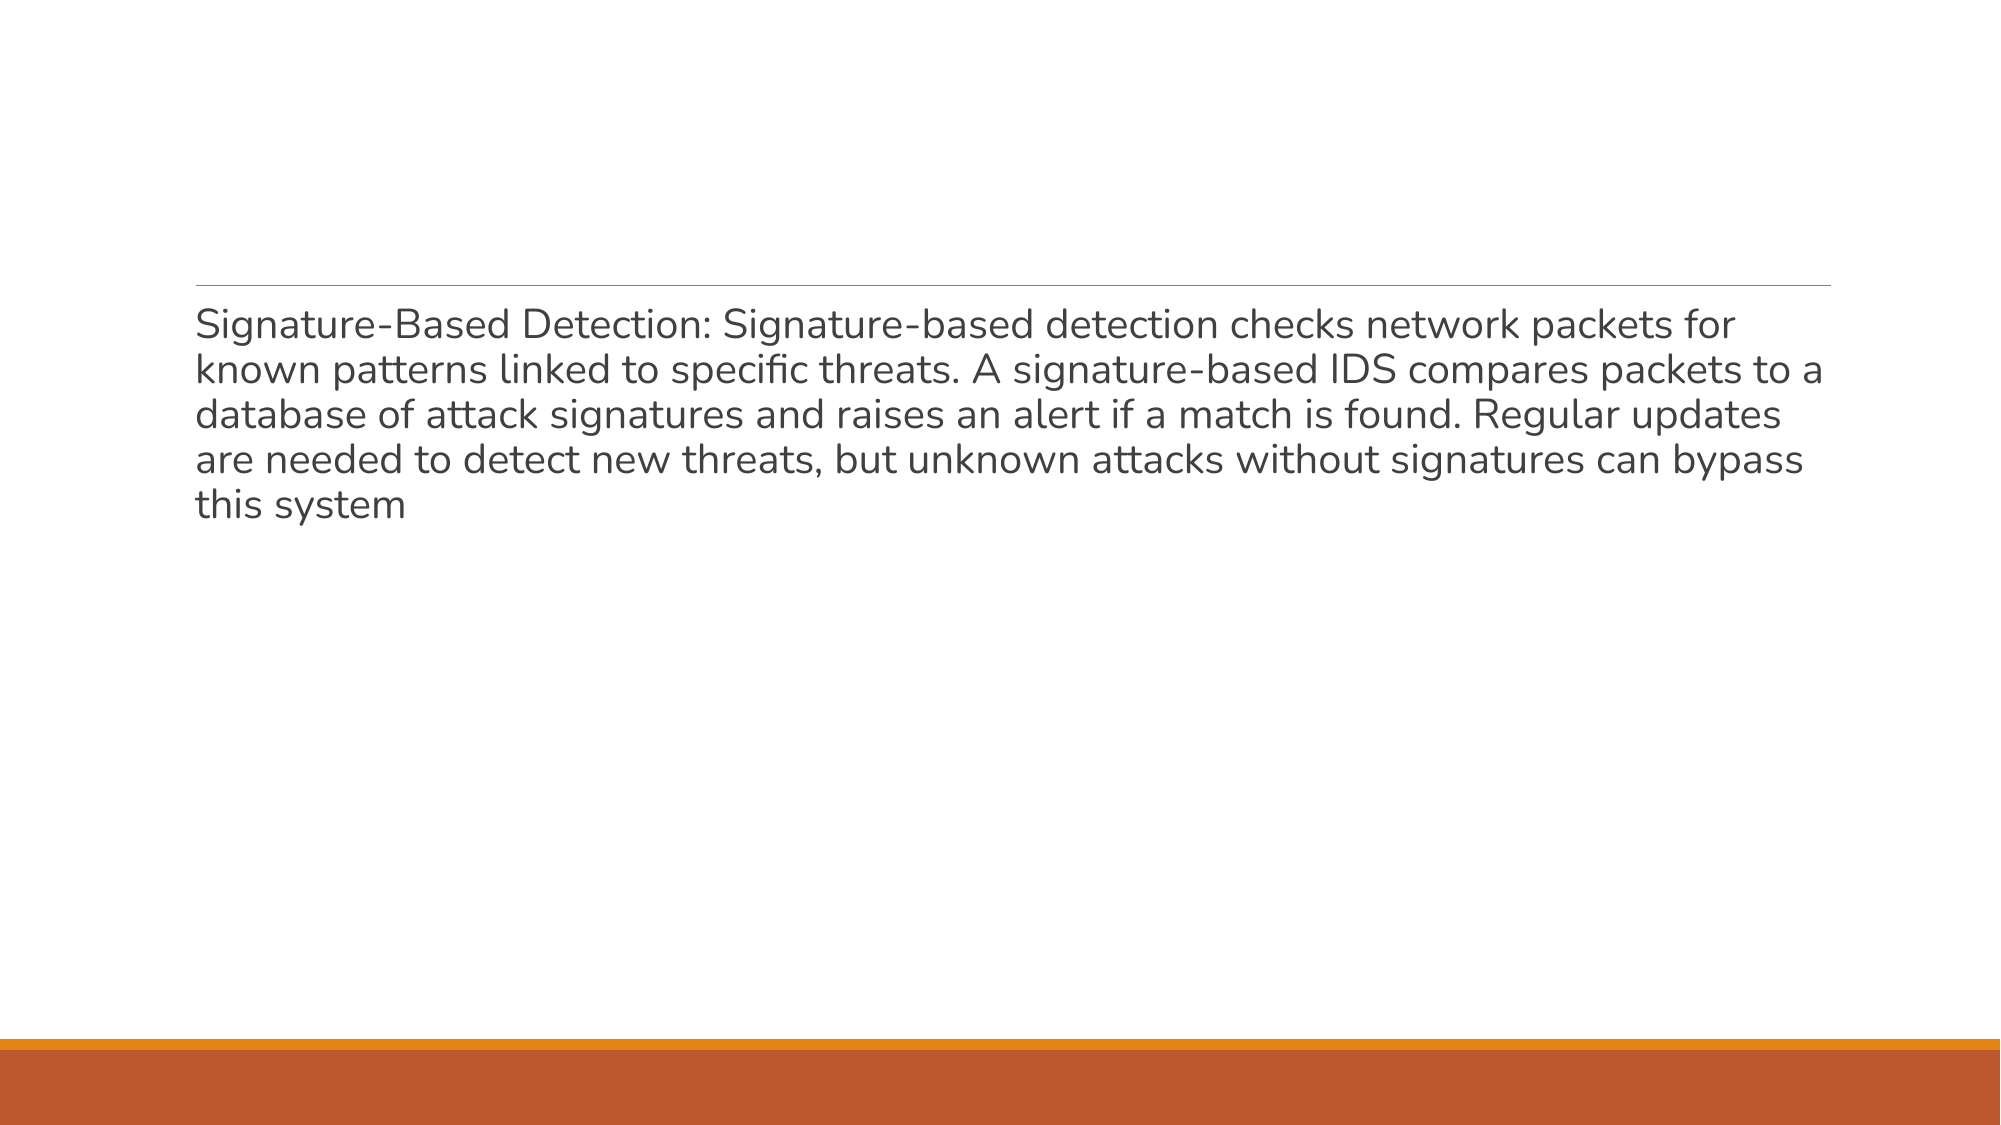

#
Signature-Based Detection: Signature-based detection checks network packets for known patterns linked to specific threats. A signature-based IDS compares packets to a database of attack signatures and raises an alert if a match is found. Regular updates are needed to detect new threats, but unknown attacks without signatures can bypass this system